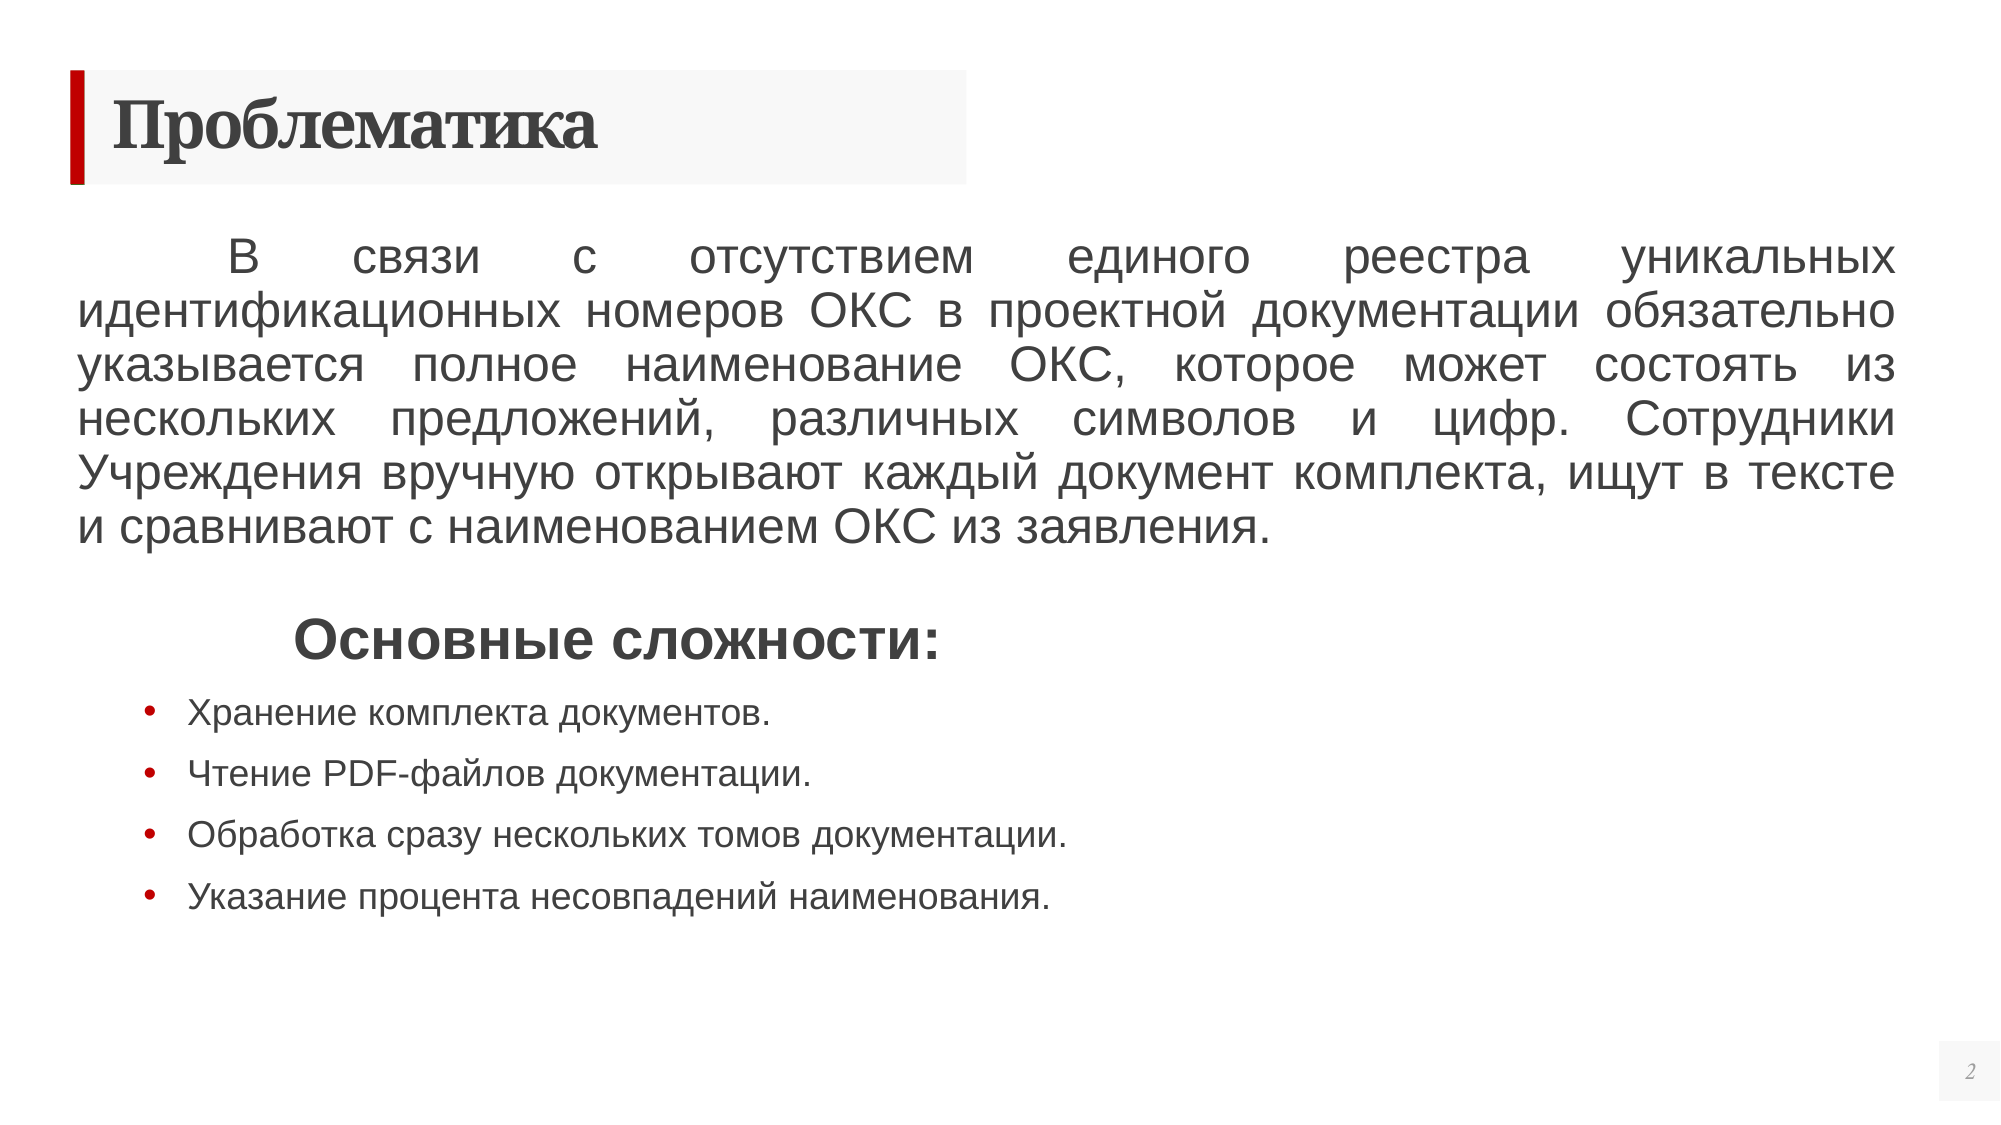

# Проблематика

	В связи с отсутствием единого реестра уникальных идентификационных номеров ОКС в проектной документации обязательно указывается полное наименование ОКС, которое может состоять из нескольких предложений, различных символов и цифр. Сотрудники Учреждения вручную открывают каждый документ комплекта, ищут в тексте и сравнивают с наименованием ОКС из заявления.
	Основные сложности:
Хранение комплекта документов.
Чтение PDF-файлов документации.
Обработка сразу нескольких томов документации.
Указание процента несовпадений наименования.

2